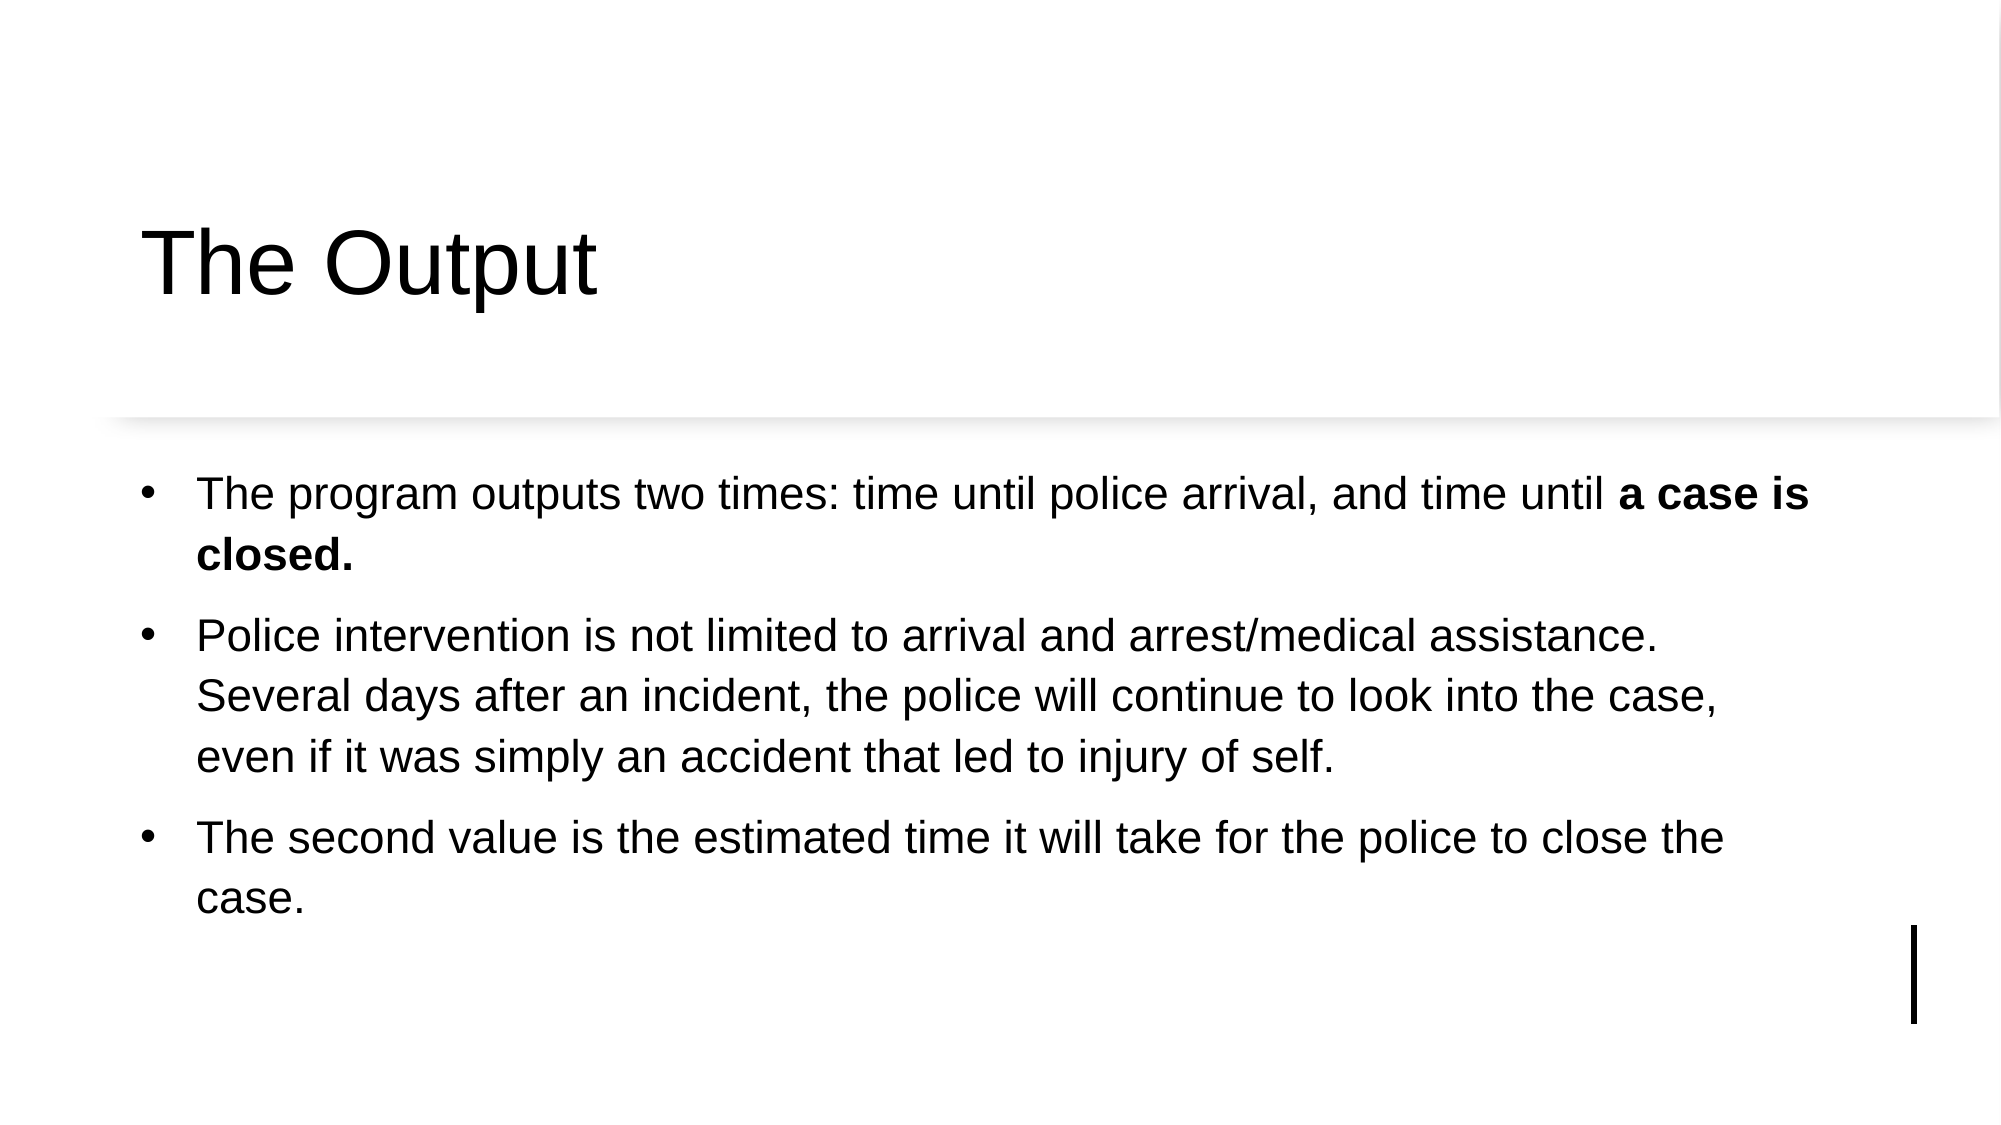

# The Output
The program outputs two times: time until police arrival, and time until a case is closed.
Police intervention is not limited to arrival and arrest/medical assistance. Several days after an incident, the police will continue to look into the case, even if it was simply an accident that led to injury of self.
The second value is the estimated time it will take for the police to close the case.